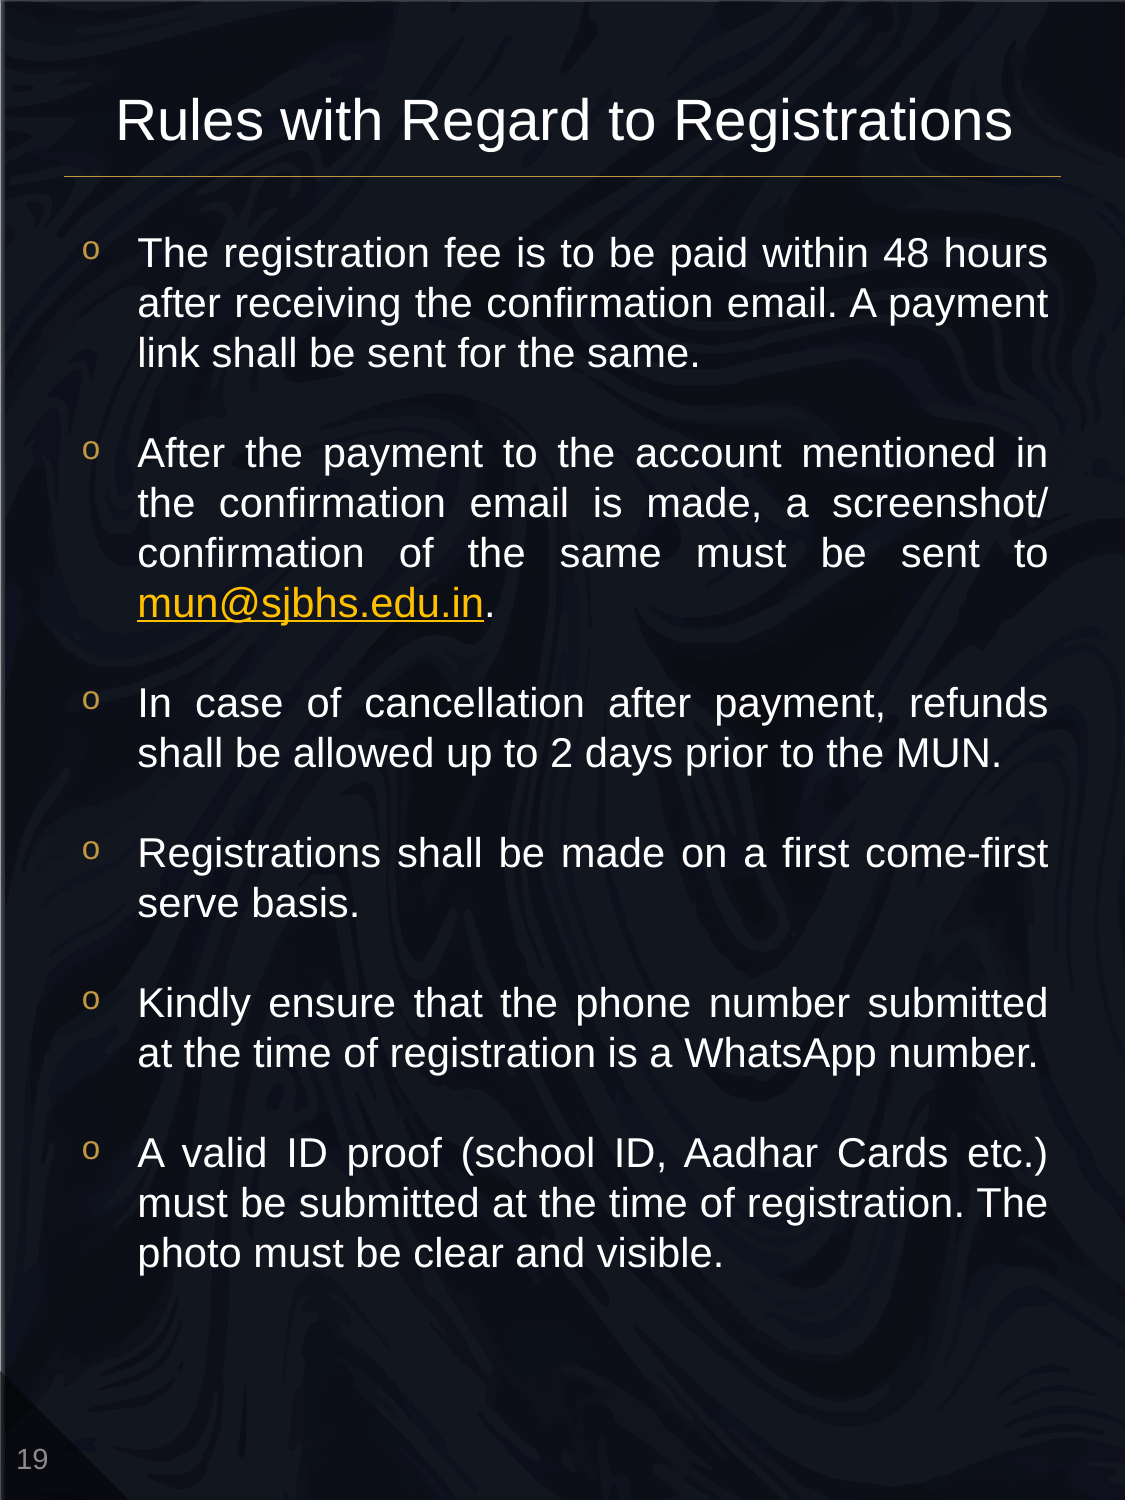

Rules with Regard to Registrations
The registration fee is to be paid within 48 hours after receiving the confirmation email. A payment link shall be sent for the same.

After the payment to the account mentioned in the confirmation email is made, a screenshot/ confirmation of the same must be sent to mun@sjbhs.edu.in.

In case of cancellation after payment, refunds shall be allowed up to 2 days prior to the MUN.

Registrations shall be made on a first come-first serve basis.

Kindly ensure that the phone number submitted at the time of registration is a WhatsApp number.

A valid ID proof (school ID, Aadhar Cards etc.) must be submitted at the time of registration. The photo must be clear and visible.

19